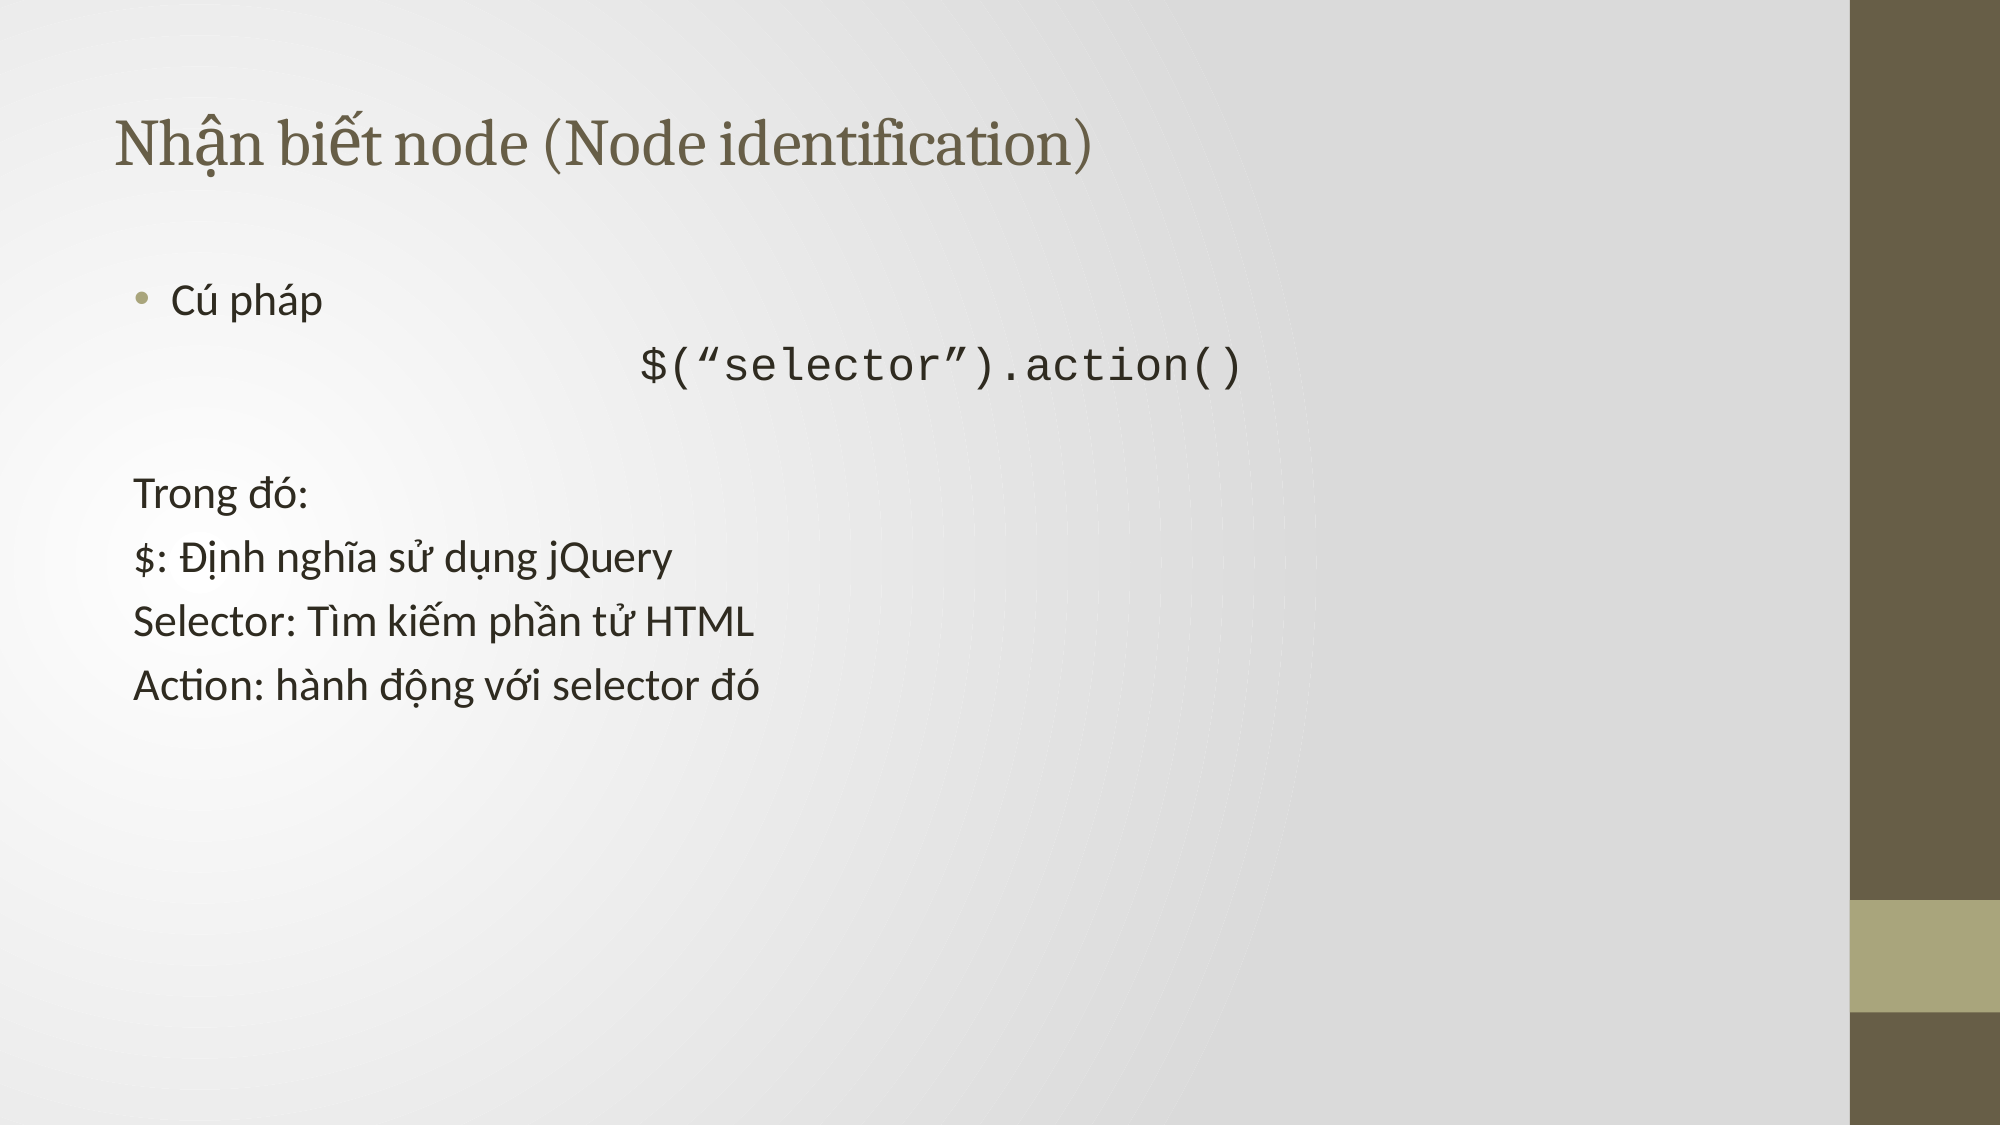

# Nhận biết node (Node identification)
Cú pháp
$(“selector”).action()

Trong đó:
$: Định nghĩa sử dụng jQuery
Selector: Tìm kiếm phần tử HTML
Action: hành động với selector đó